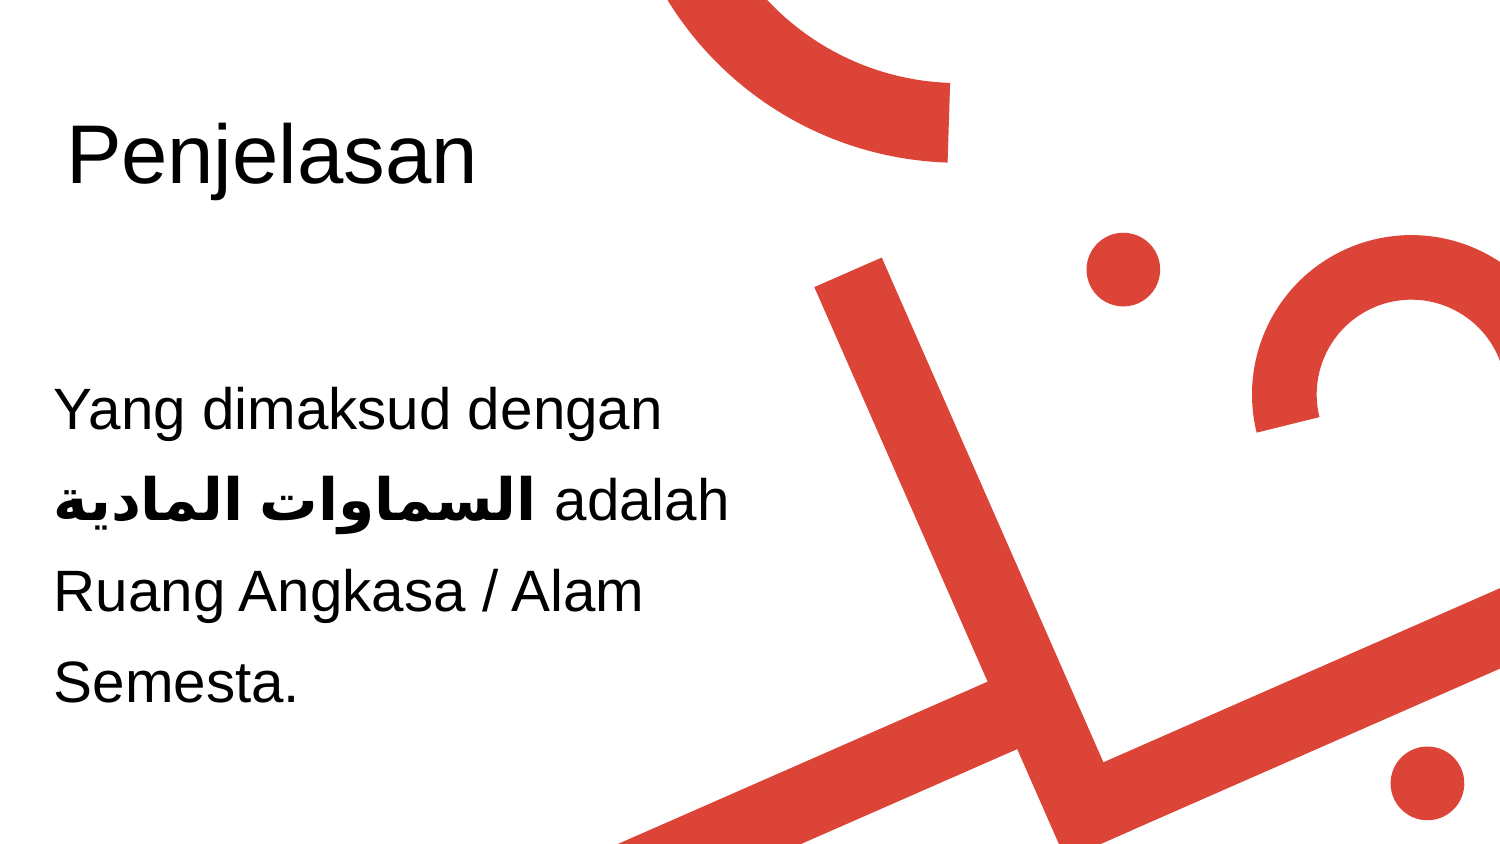

Penjelasan
02

المادية
السماوات
Yang dimaksud dengan السماوات المادية adalah Ruang Angkasa / Alam Semesta.
Langit Al-Madiyyah